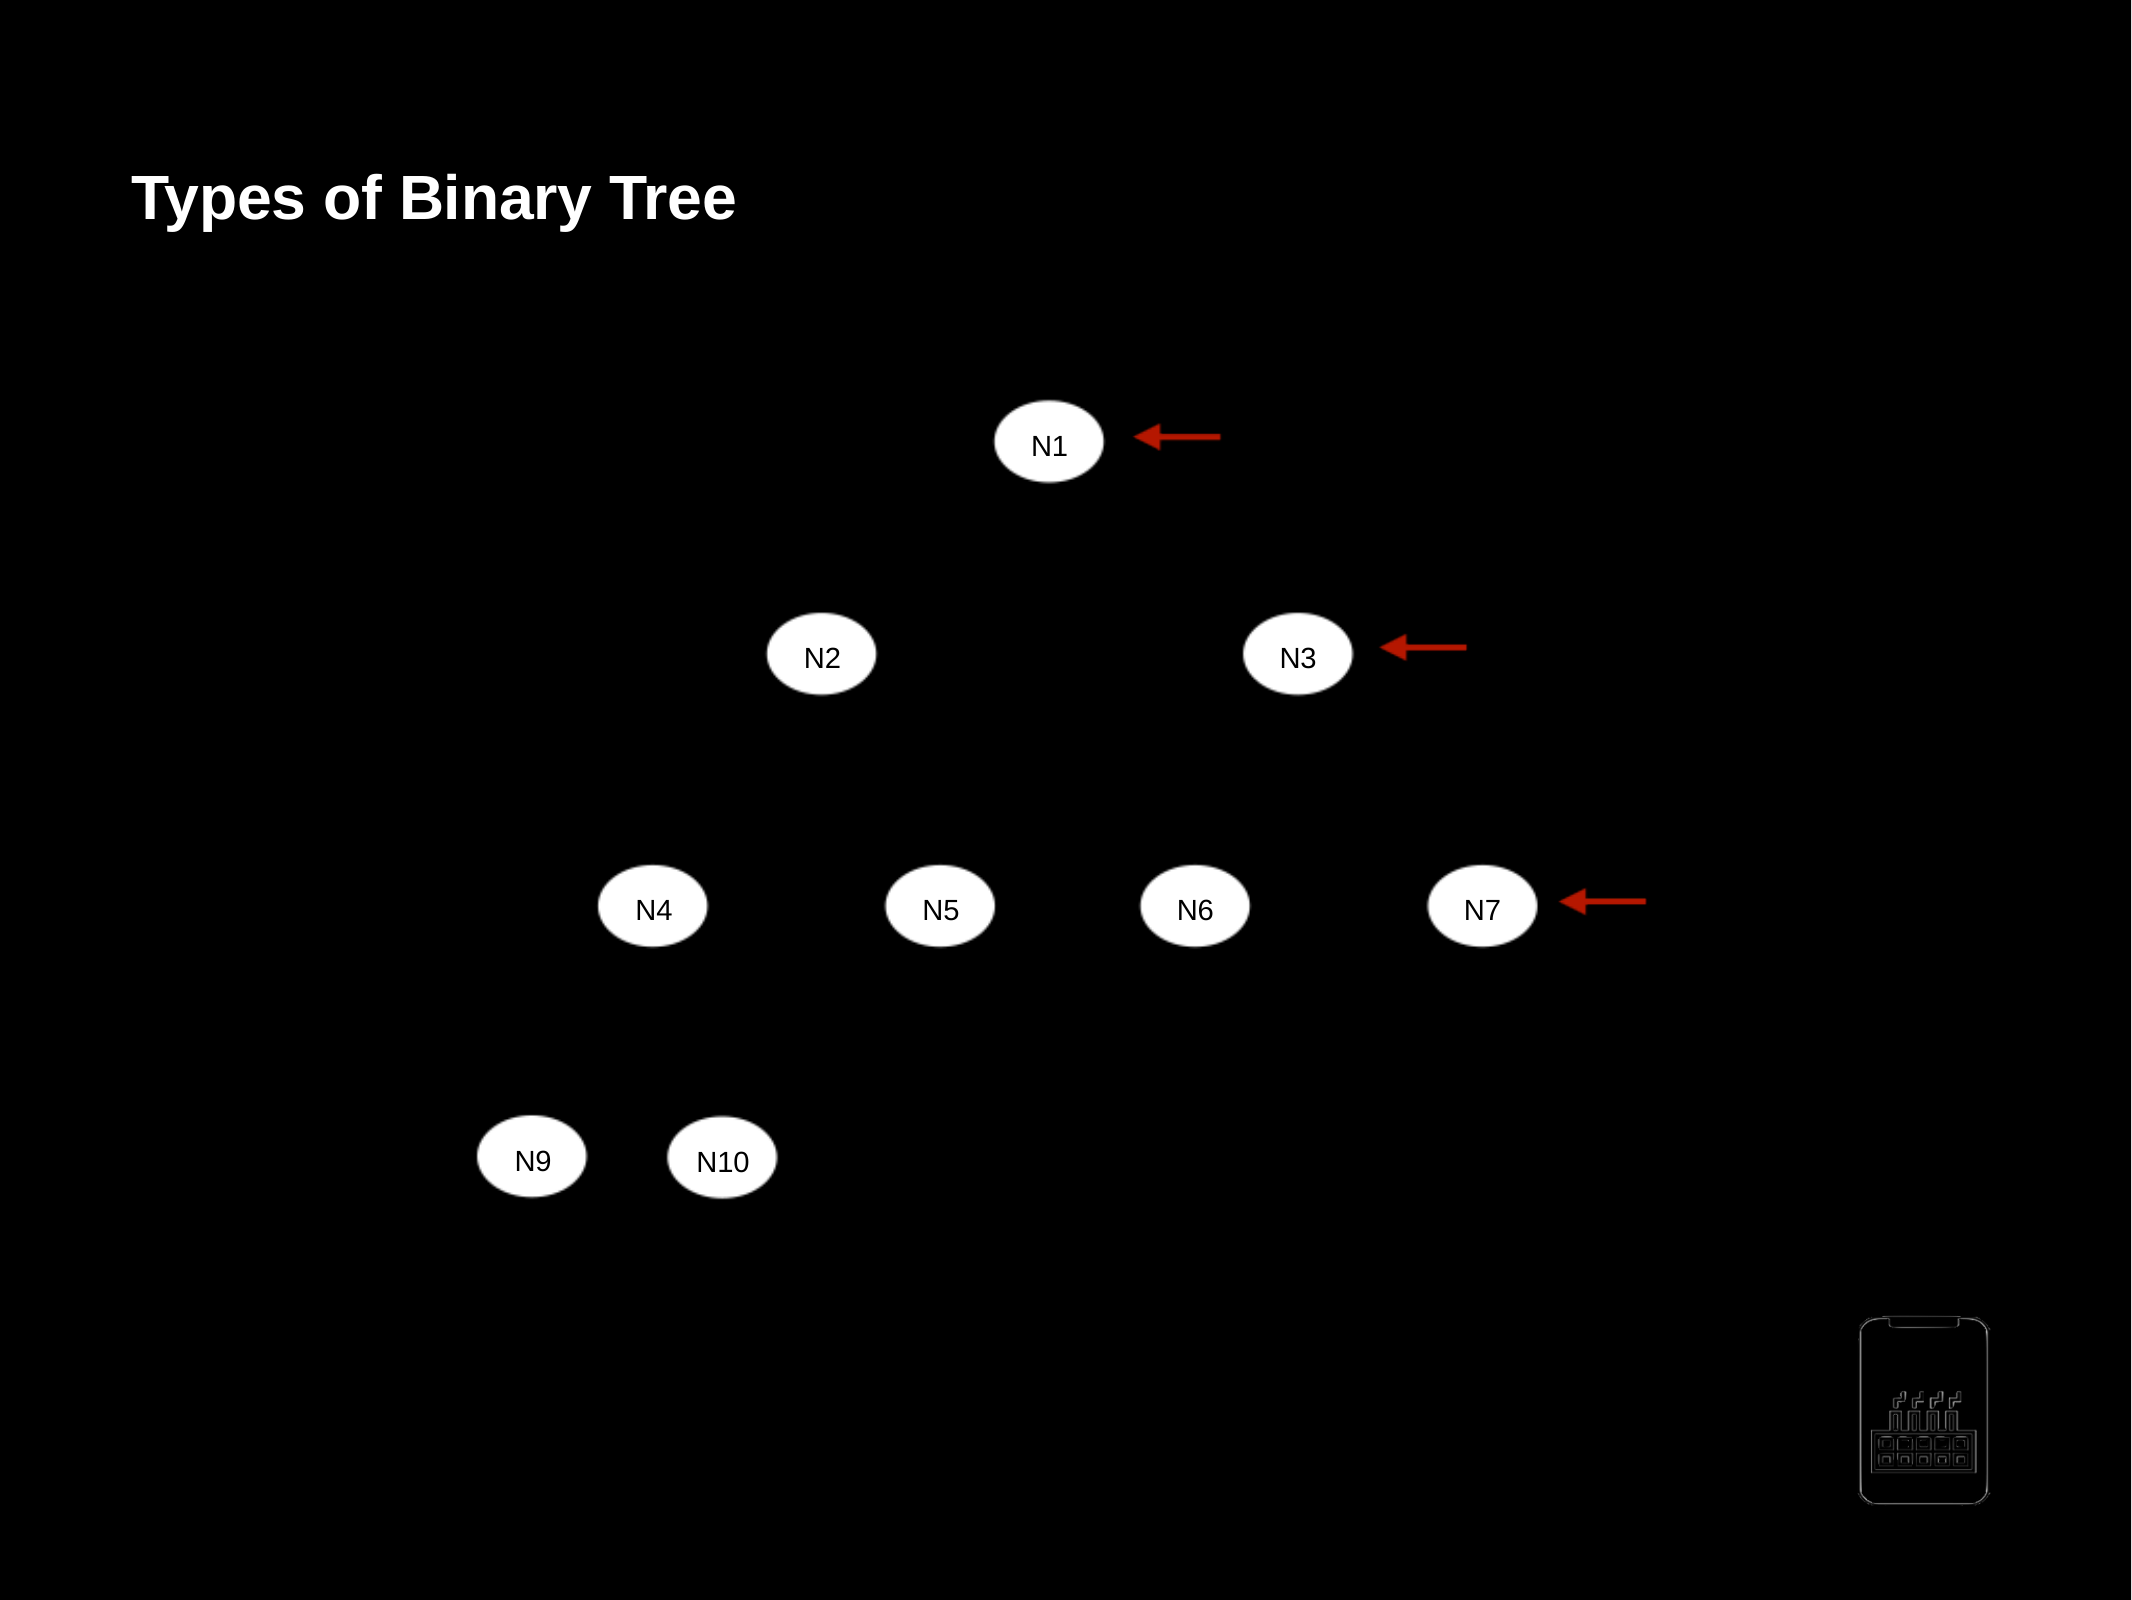

Types of Binary Tree
Complete Binary Tree

N1
N2
N3
N4
N5
N6
N7
N9
N10

AppMillers
www.appmillers.com